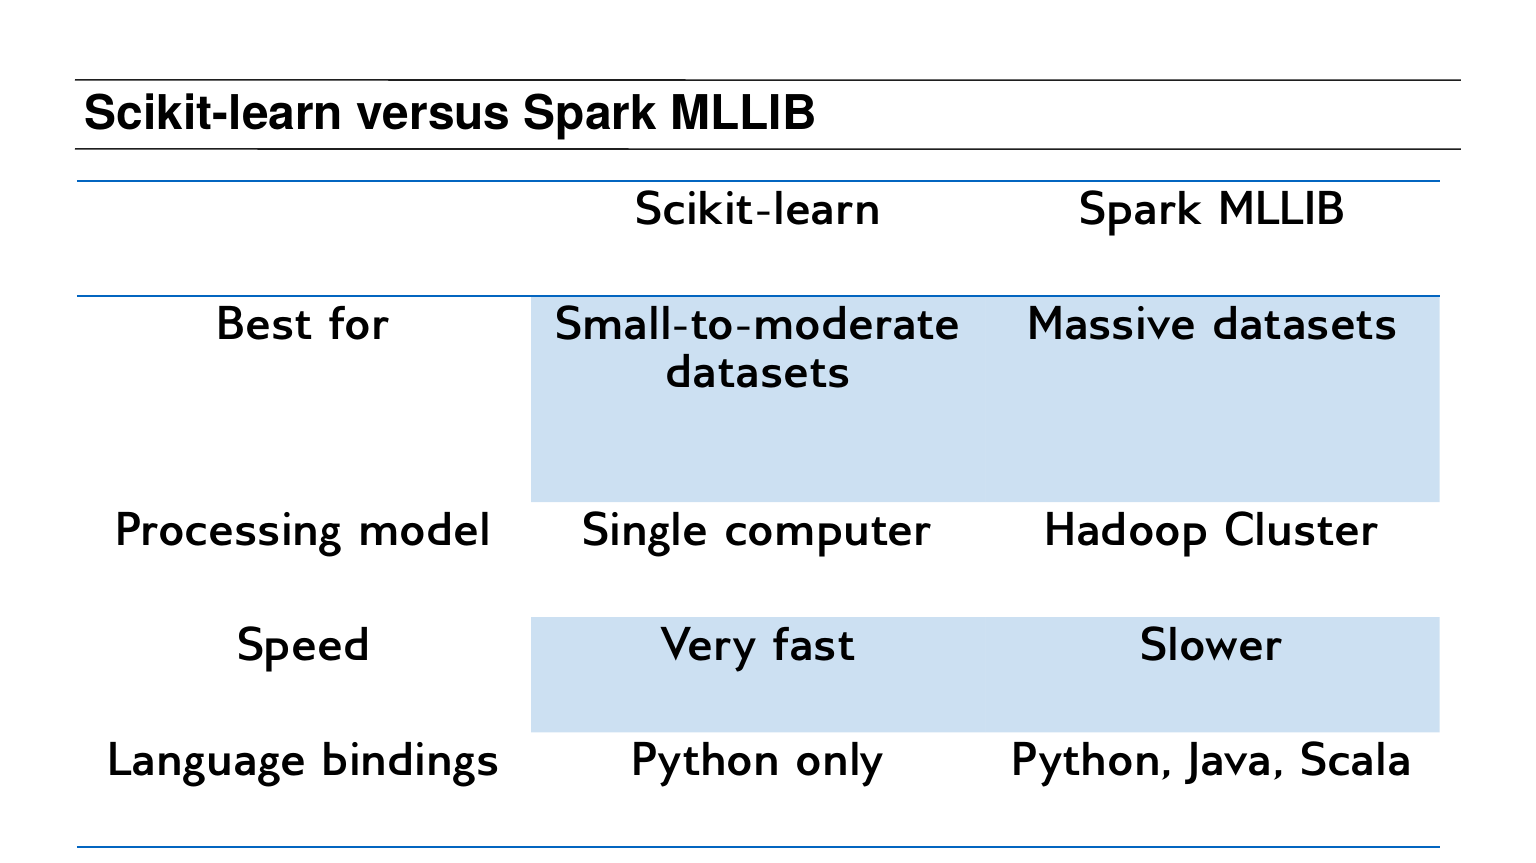

# Scikit-learn versus Spark MLLIB
|  | Scikit-learn | Spark MLLIB |
| --- | --- | --- |
| Best for | Small-to-moderate datasets | Massive datasets |
| Processing model | Single computer | Hadoop Cluster |
| Speed | Very fast | Slower |
| Language bindings | Python only | Python, Java, Scala |